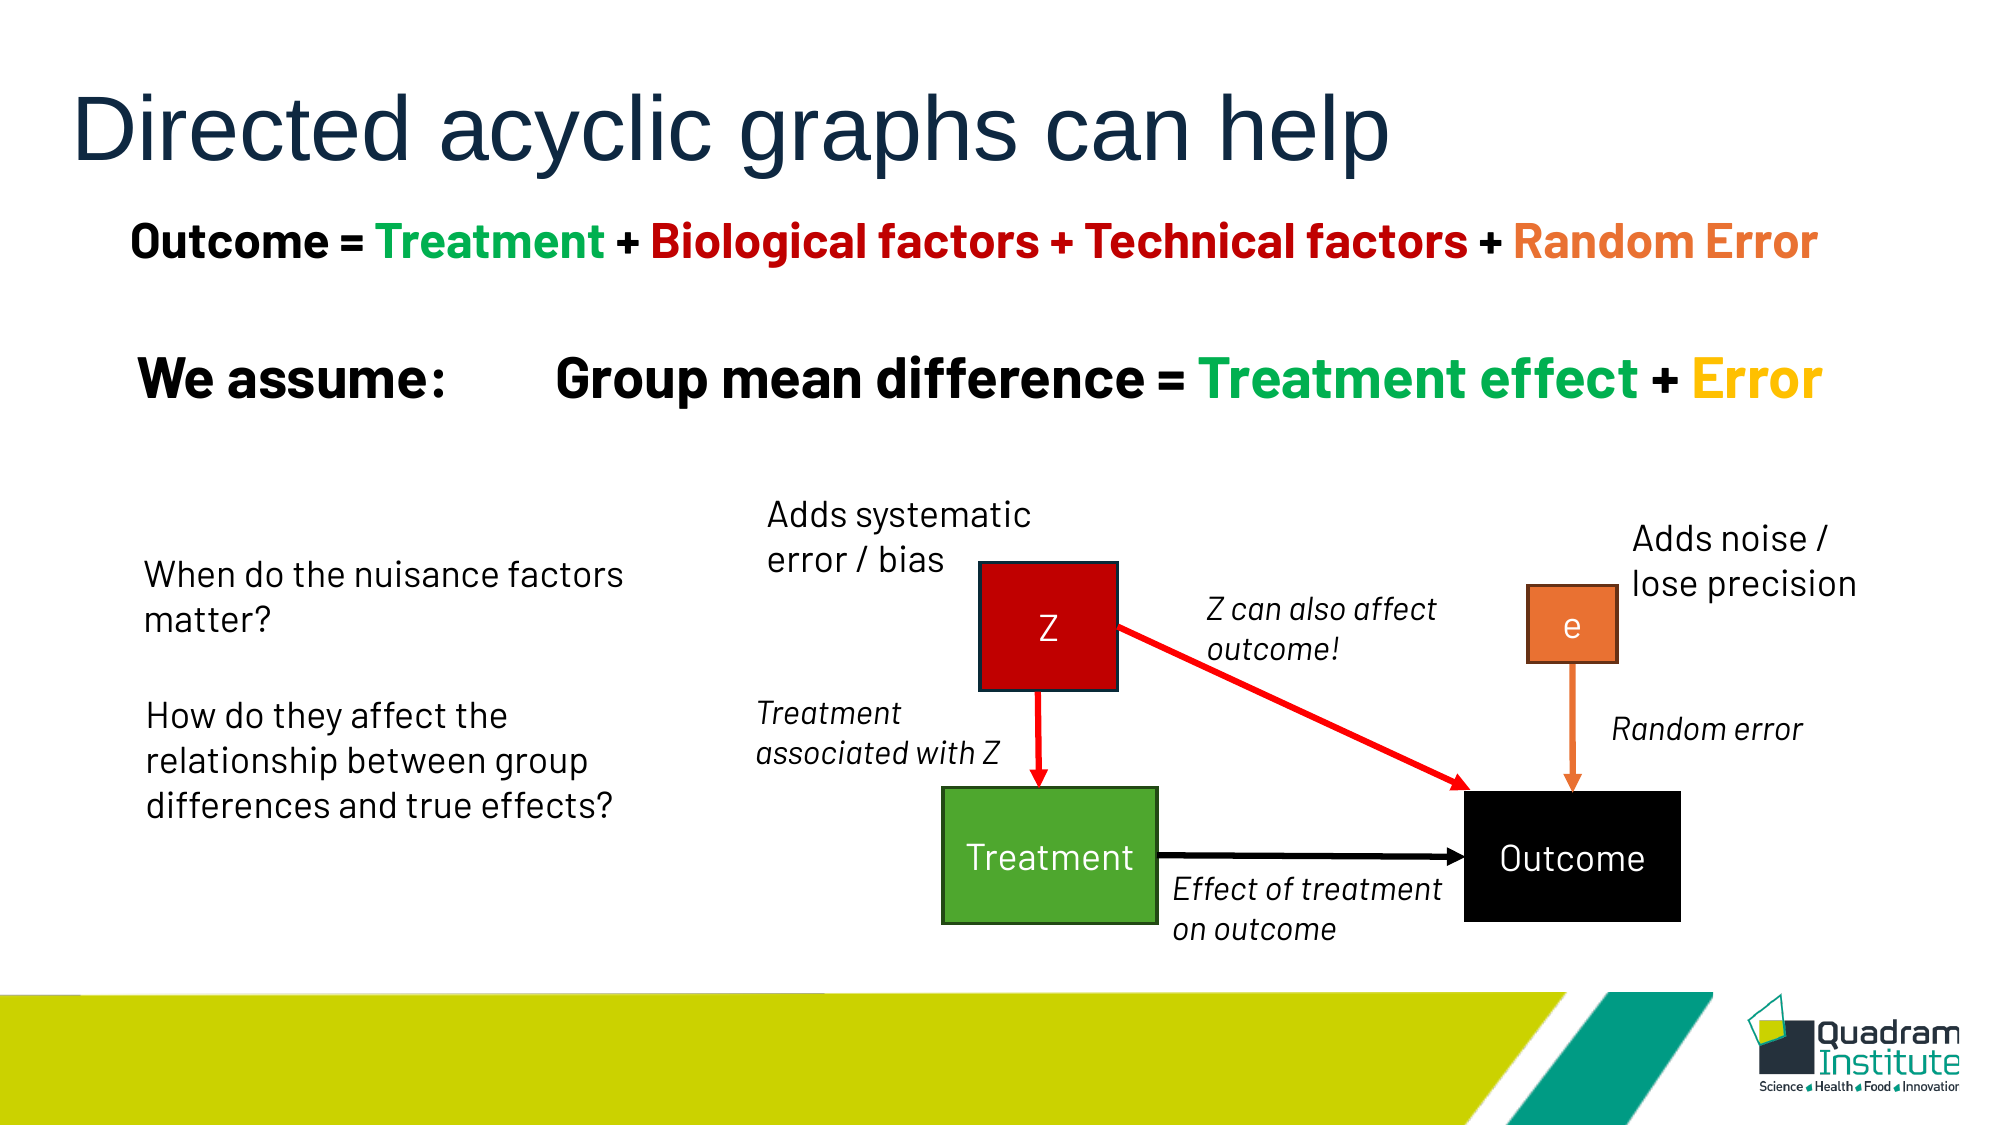

# Directed acyclic graphs can help
Outcome = Treatment + Biological factors + Technical factors + Random Error
We assume:         Group mean difference = Treatment effect + Error
Adds systematic error / bias
Adds noise /
lose precision
When do the nuisance factors matter?
Z
Z can also affect outcome!
e
How do they affect the relationship between group differences and true effects?
Treatment associated with Z
Random error
Treatment
Outcome
Effect of treatment on outcome